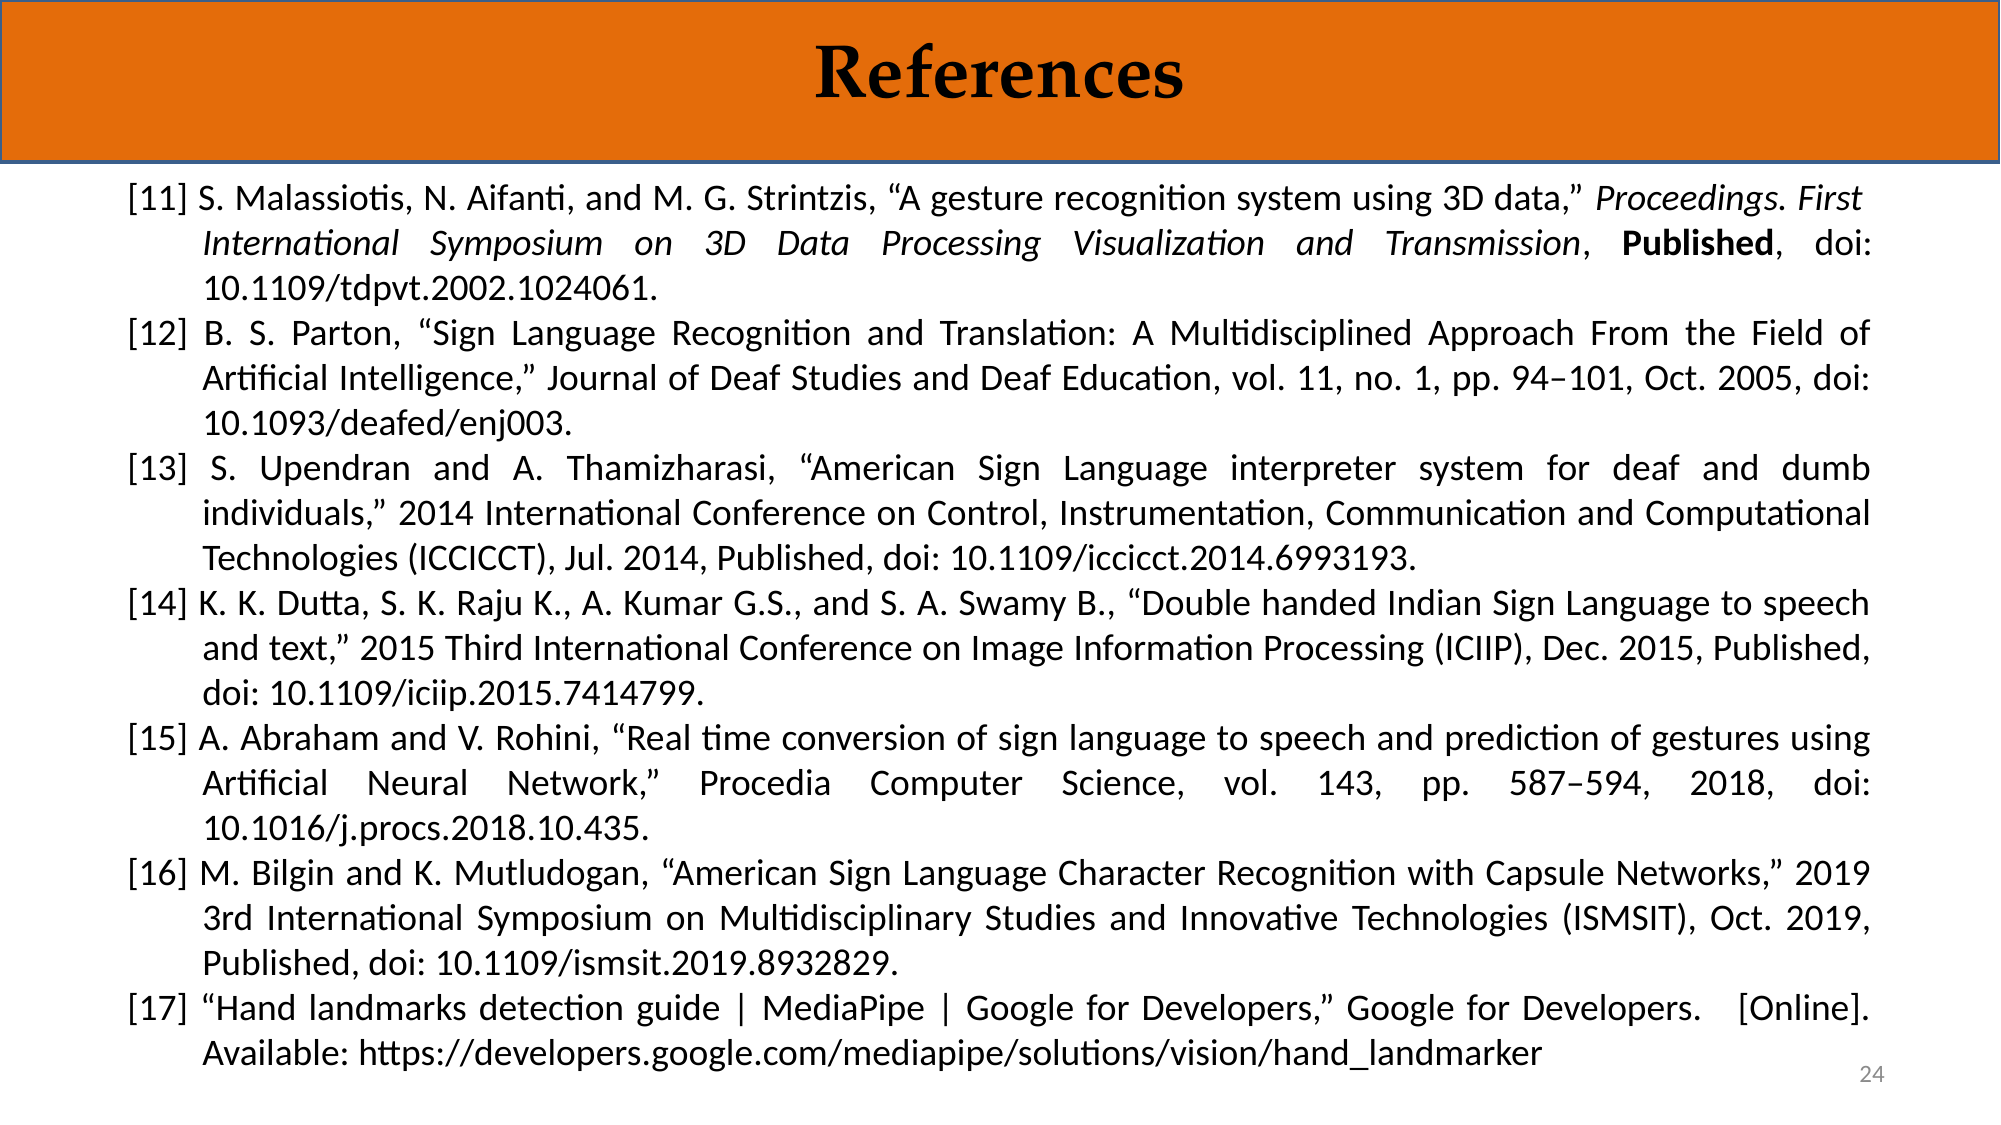

References

[11] S. Malassiotis, N. Aifanti, and M. G. Strintzis, “A gesture recognition system using 3D data,” Proceedings. First  International Symposium on 3D Data Processing Visualization and Transmission, Published, doi: 10.1109/tdpvt.2002.1024061.
[12] B. S. Parton, “Sign Language Recognition and Translation: A Multidisciplined Approach From the Field of Artificial Intelligence,” Journal of Deaf Studies and Deaf Education, vol. 11, no. 1, pp. 94–101, Oct. 2005, doi: 10.1093/deafed/enj003.
[13] S. Upendran and A. Thamizharasi, “American Sign Language interpreter system for deaf and dumb individuals,” 2014 International Conference on Control, Instrumentation, Communication and Computational Technologies (ICCICCT), Jul. 2014, Published, doi: 10.1109/iccicct.2014.6993193.
[14] K. K. Dutta, S. K. Raju K., A. Kumar G.S., and S. A. Swamy B., “Double handed Indian Sign Language to speech and text,” 2015 Third International Conference on Image Information Processing (ICIIP), Dec. 2015, Published, doi: 10.1109/iciip.2015.7414799.
[15] A. Abraham and V. Rohini, “Real time conversion of sign language to speech and prediction of gestures using Artificial Neural Network,” Procedia Computer Science, vol. 143, pp. 587–594, 2018, doi: 10.1016/j.procs.2018.10.435.
[16] M. Bilgin and K. Mutludogan, “American Sign Language Character Recognition with Capsule Networks,” 2019 3rd International Symposium on Multidisciplinary Studies and Innovative Technologies (ISMSIT), Oct. 2019, Published, doi: 10.1109/ismsit.2019.8932829.
[17] “Hand landmarks detection guide | MediaPipe | Google for Developers,” Google for Developers.   [Online]. Available: https://developers.google.com/mediapipe/solutions/vision/hand_landmarker

24